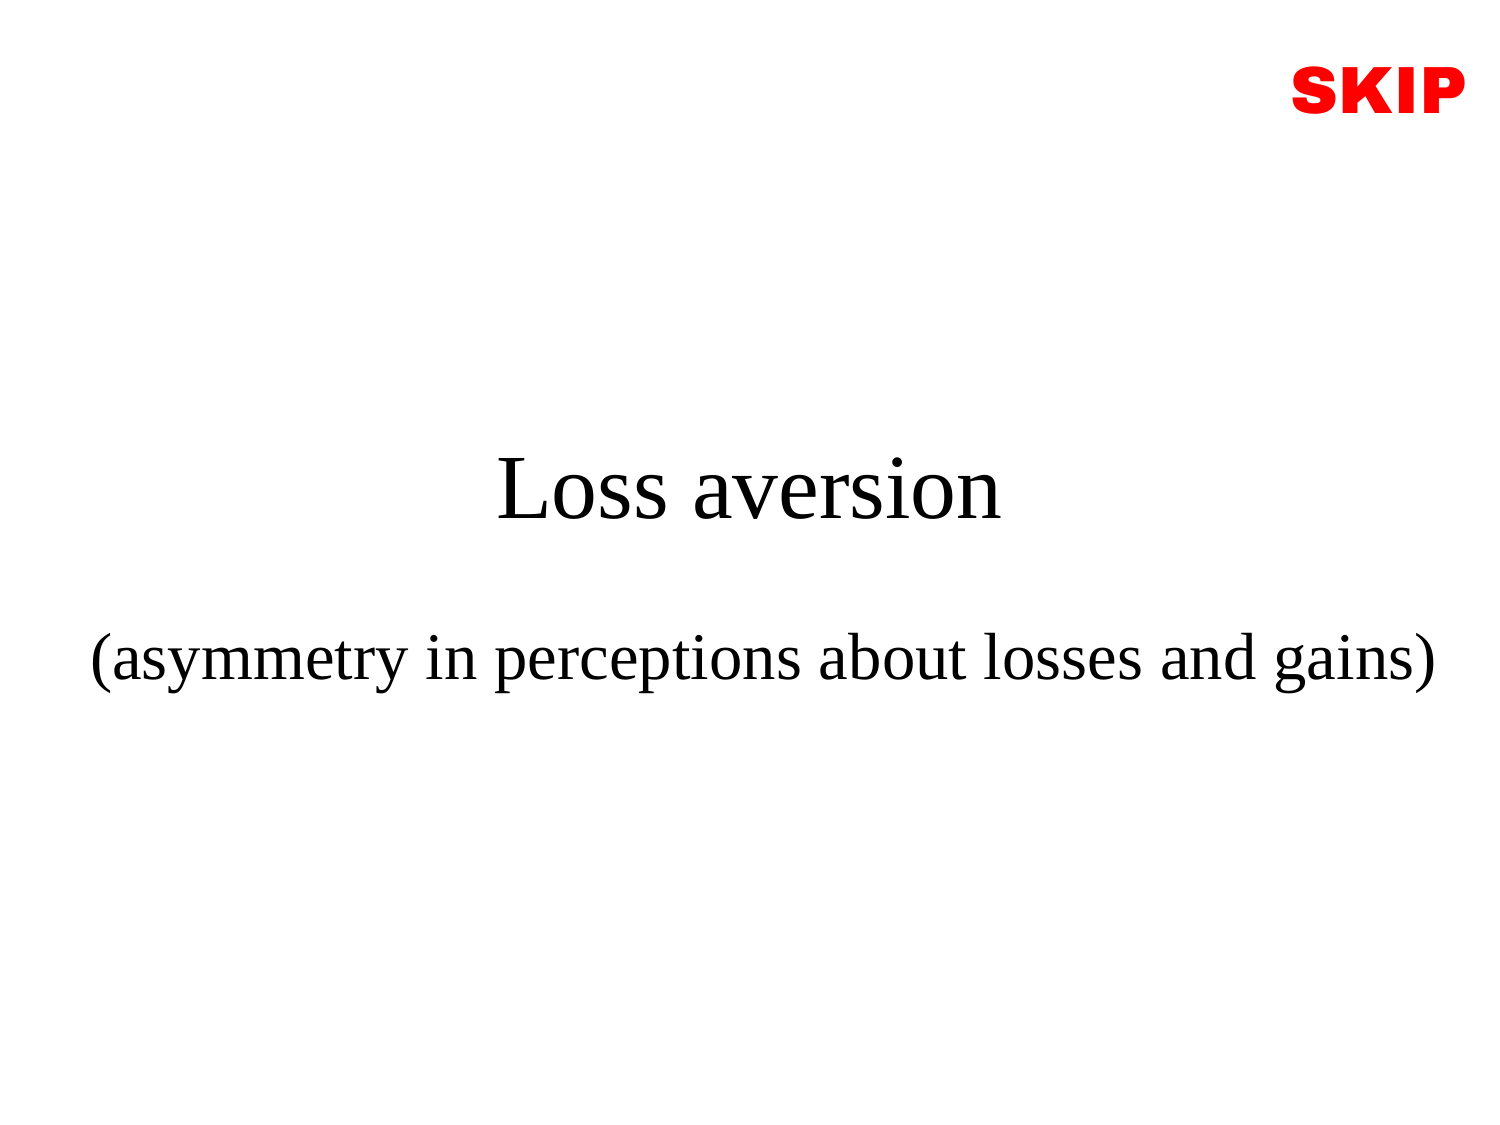

SKIP
# Loss aversion
(asymmetry in perceptions about losses and gains)